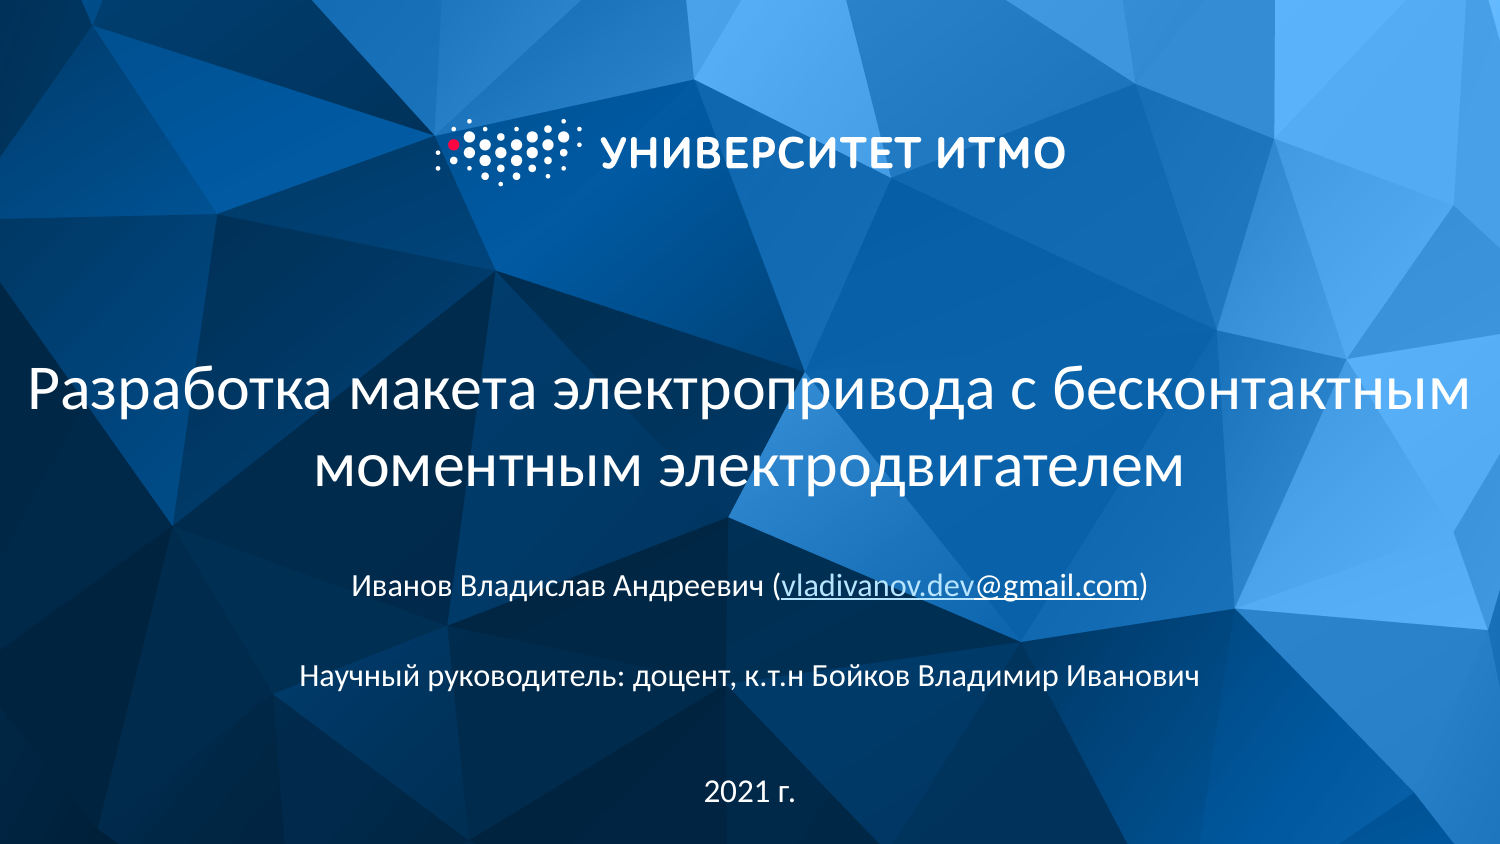

# Разработка макета электропривода с бесконтактным моментным электродвигателем
Иванов Владислав Андреевич (vladivanov.dev@gmail.com)

Научный руководитель: доцент, к.т.н Бойков Владимир Иванович
2021 г.